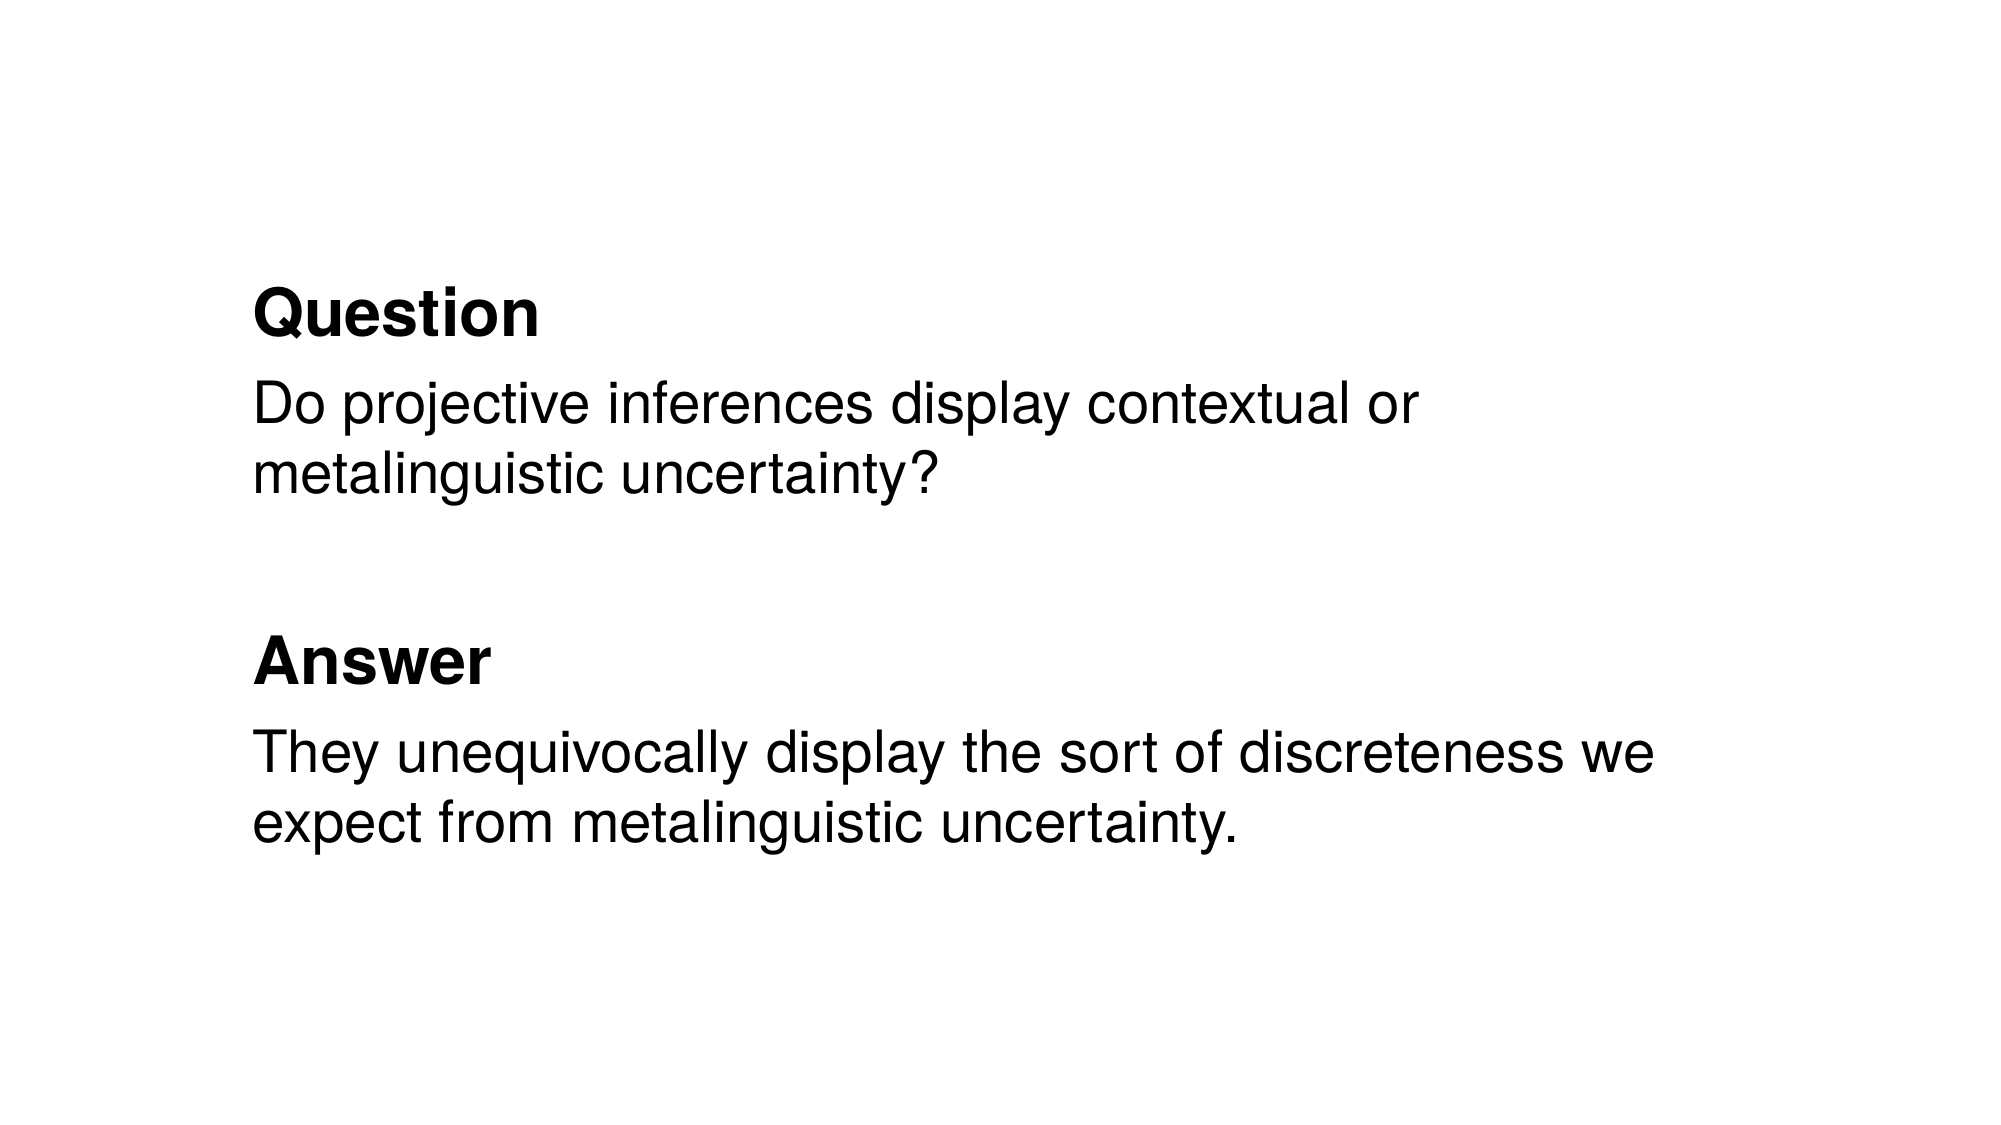

Question
Do projective inferences display contextual or metalinguistic uncertainty?
Answer
They unequivocally display the sort of discreteness we expect from metalinguistic uncertainty.